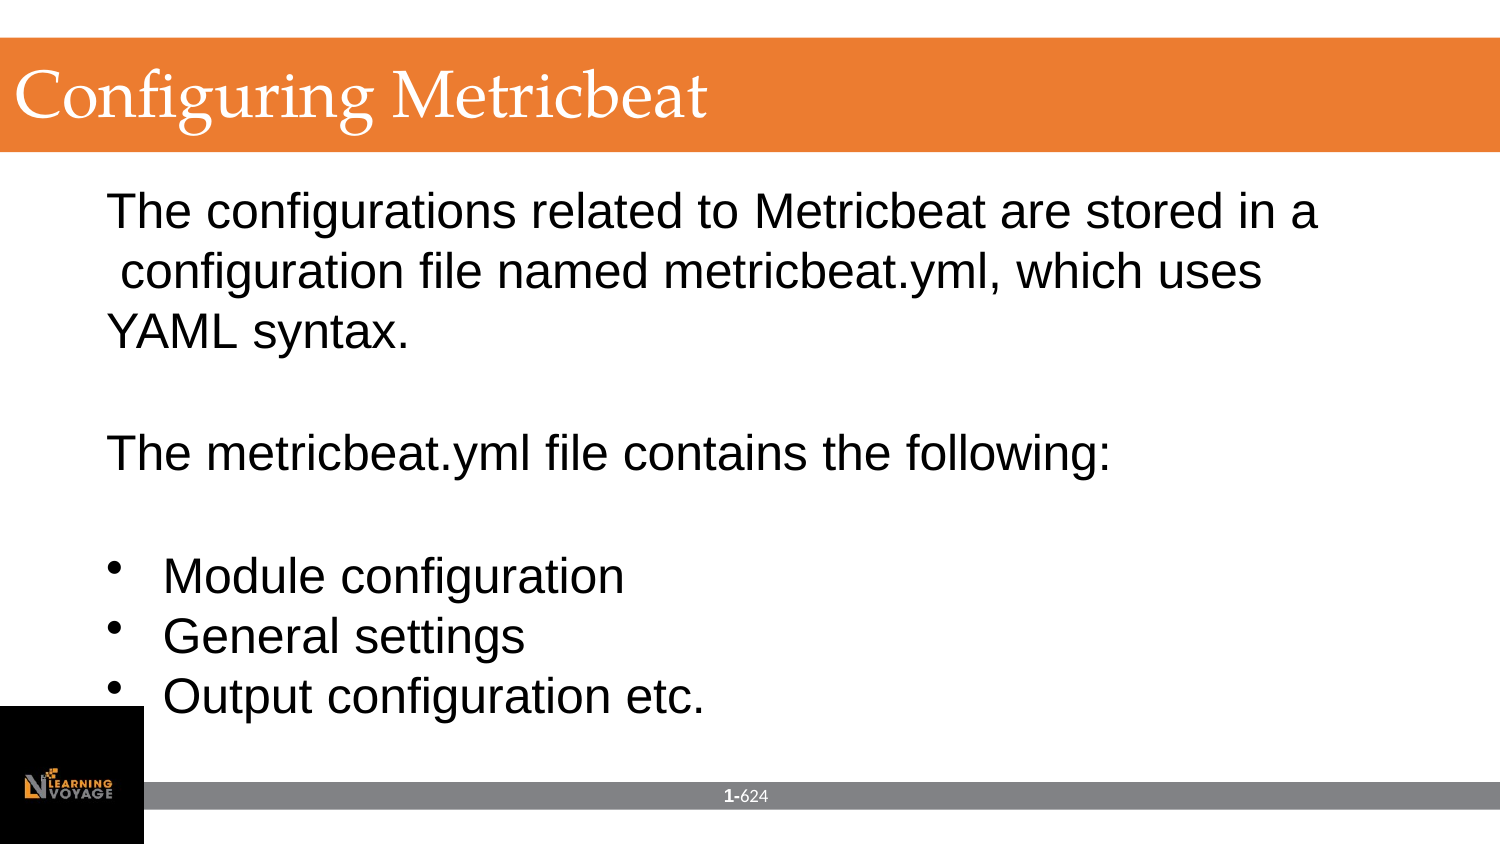

# Configuring Metricbeat
The configurations related to Metricbeat are stored in a  configuration file named metricbeat.yml, which uses  YAML syntax.

The metricbeat.yml file contains the following:

Module configuration
General settings
Output configuration etc.
1-624